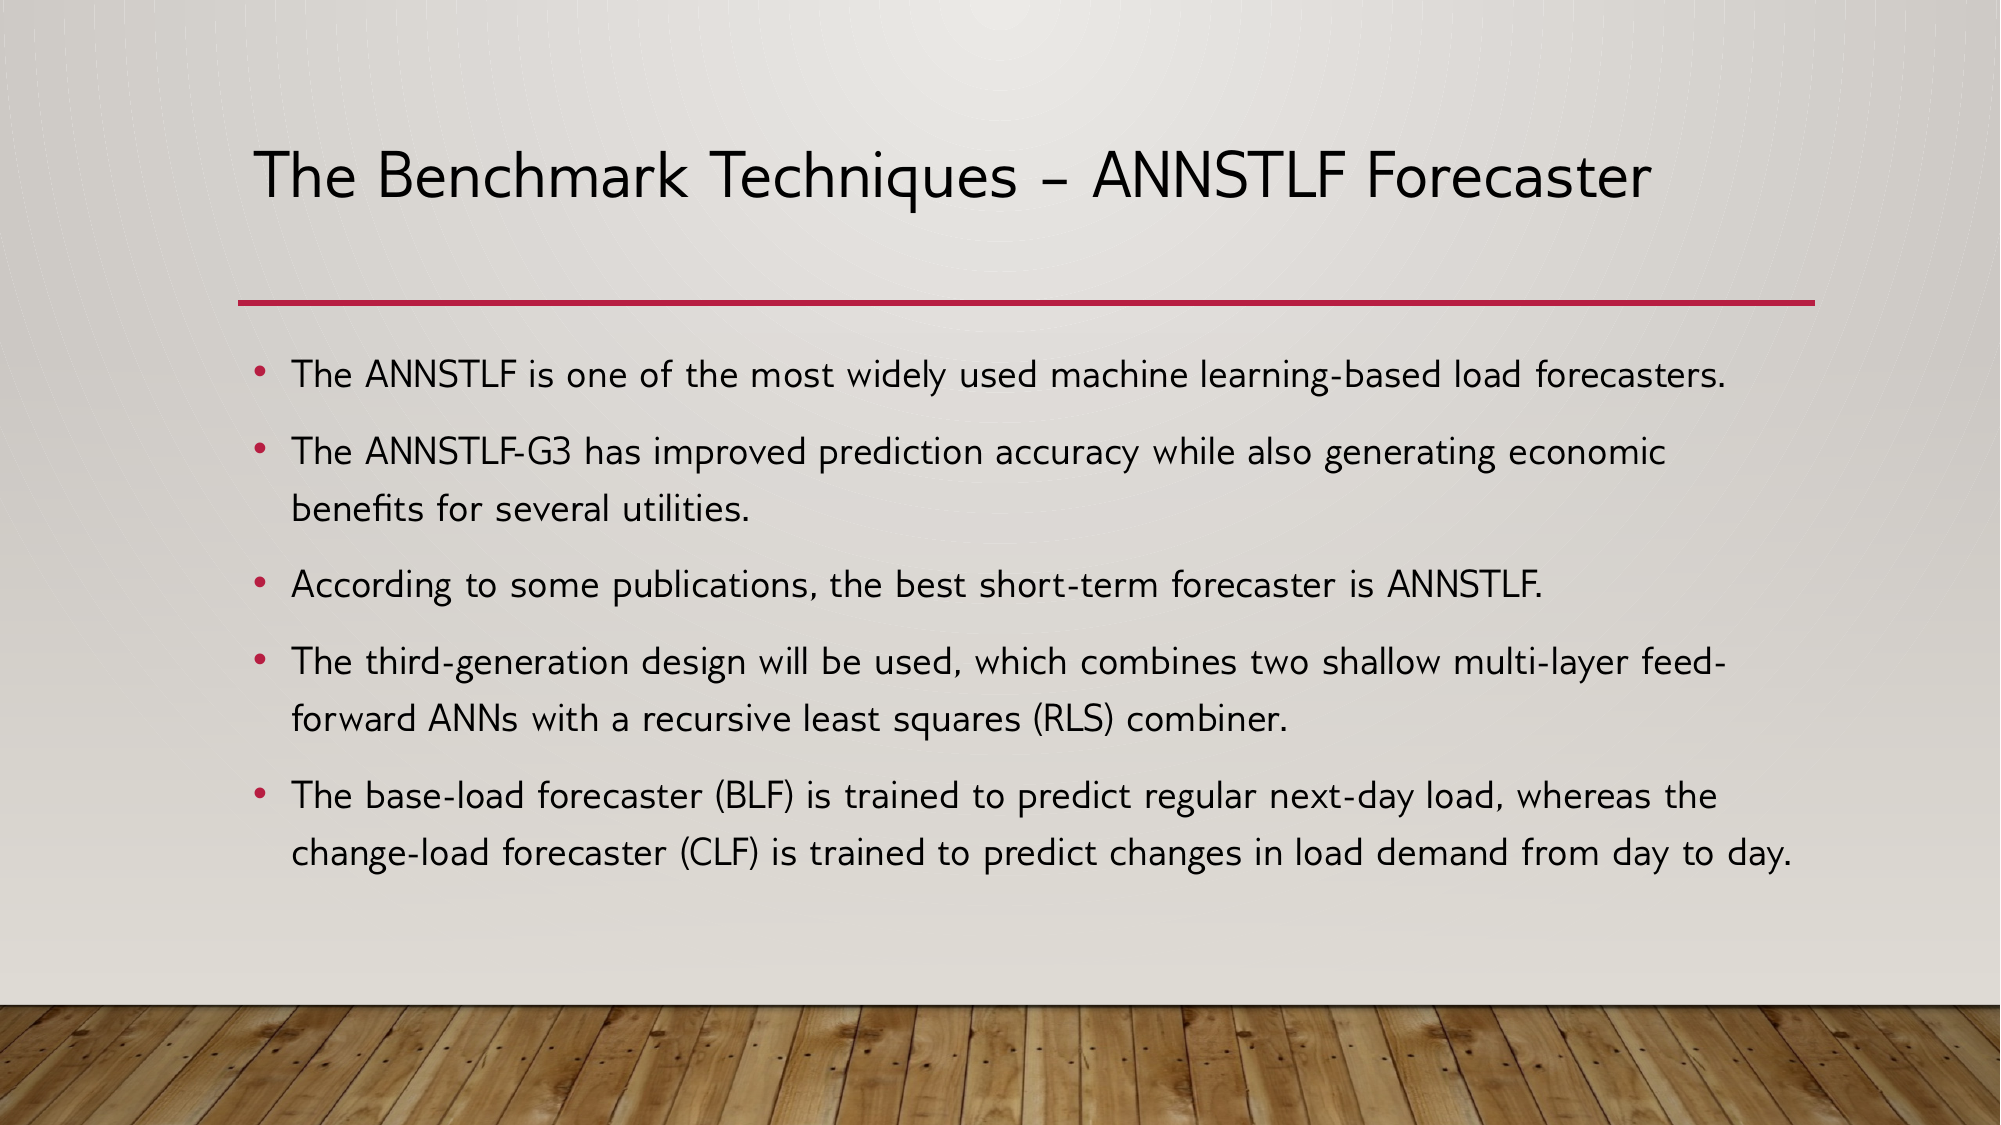

# The Benchmark Techniques – ANNSTLF Forecaster
The ANNSTLF is one of the most widely used machine learning-based load forecasters.
The ANNSTLF-G3 has improved prediction accuracy while also generating economic benefits for several utilities.
According to some publications, the best short-term forecaster is ANNSTLF.
The third-generation design will be used, which combines two shallow multi-layer feed-forward ANNs with a recursive least squares (RLS) combiner.
The base-load forecaster (BLF) is trained to predict regular next-day load, whereas the change-load forecaster (CLF) is trained to predict changes in load demand from day to day.